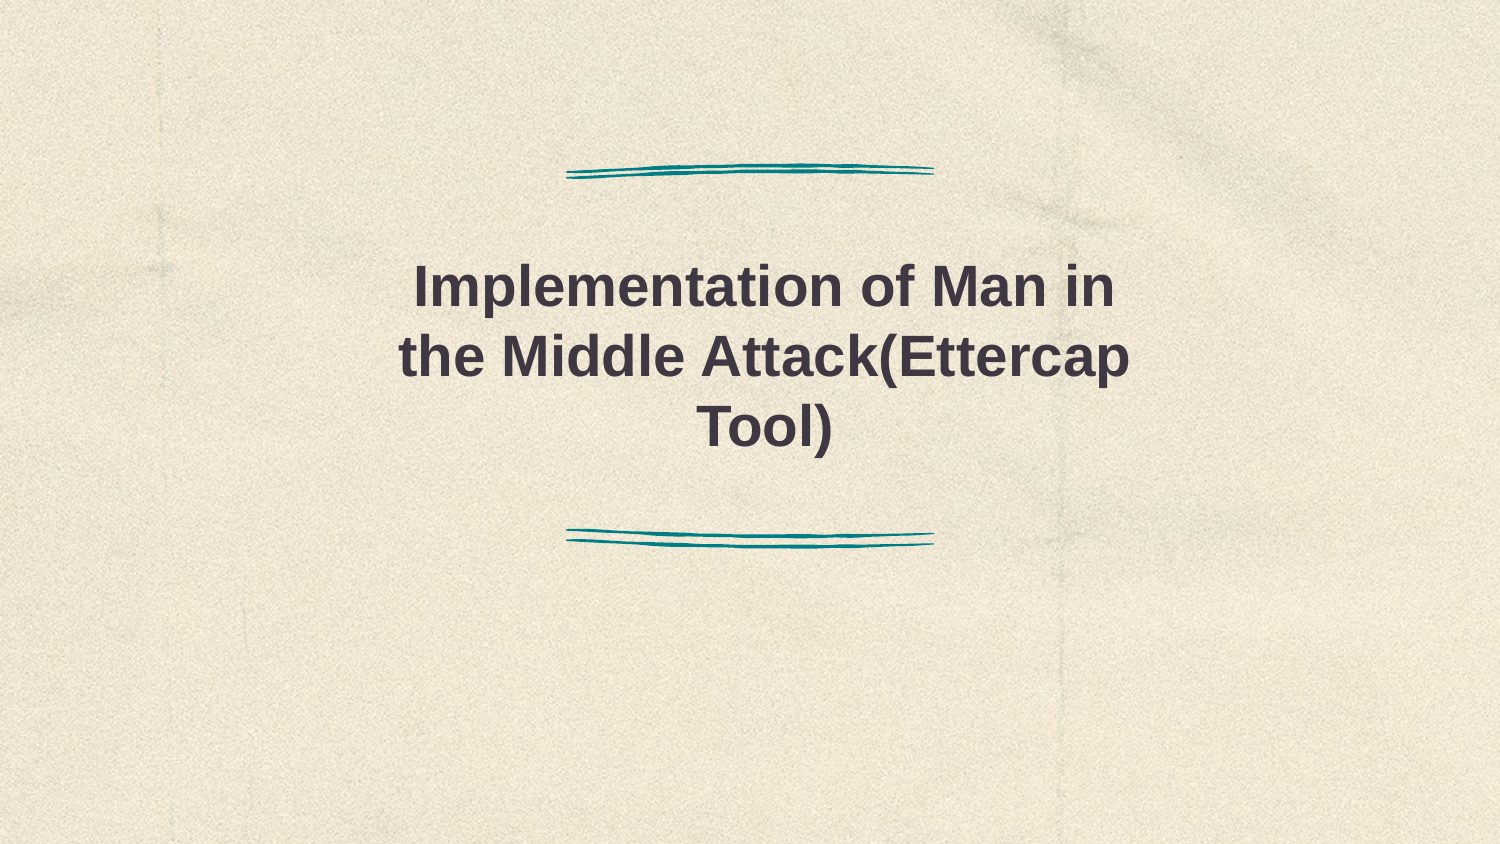

# Implementation of Man in the Middle Attack(Ettercap Tool)